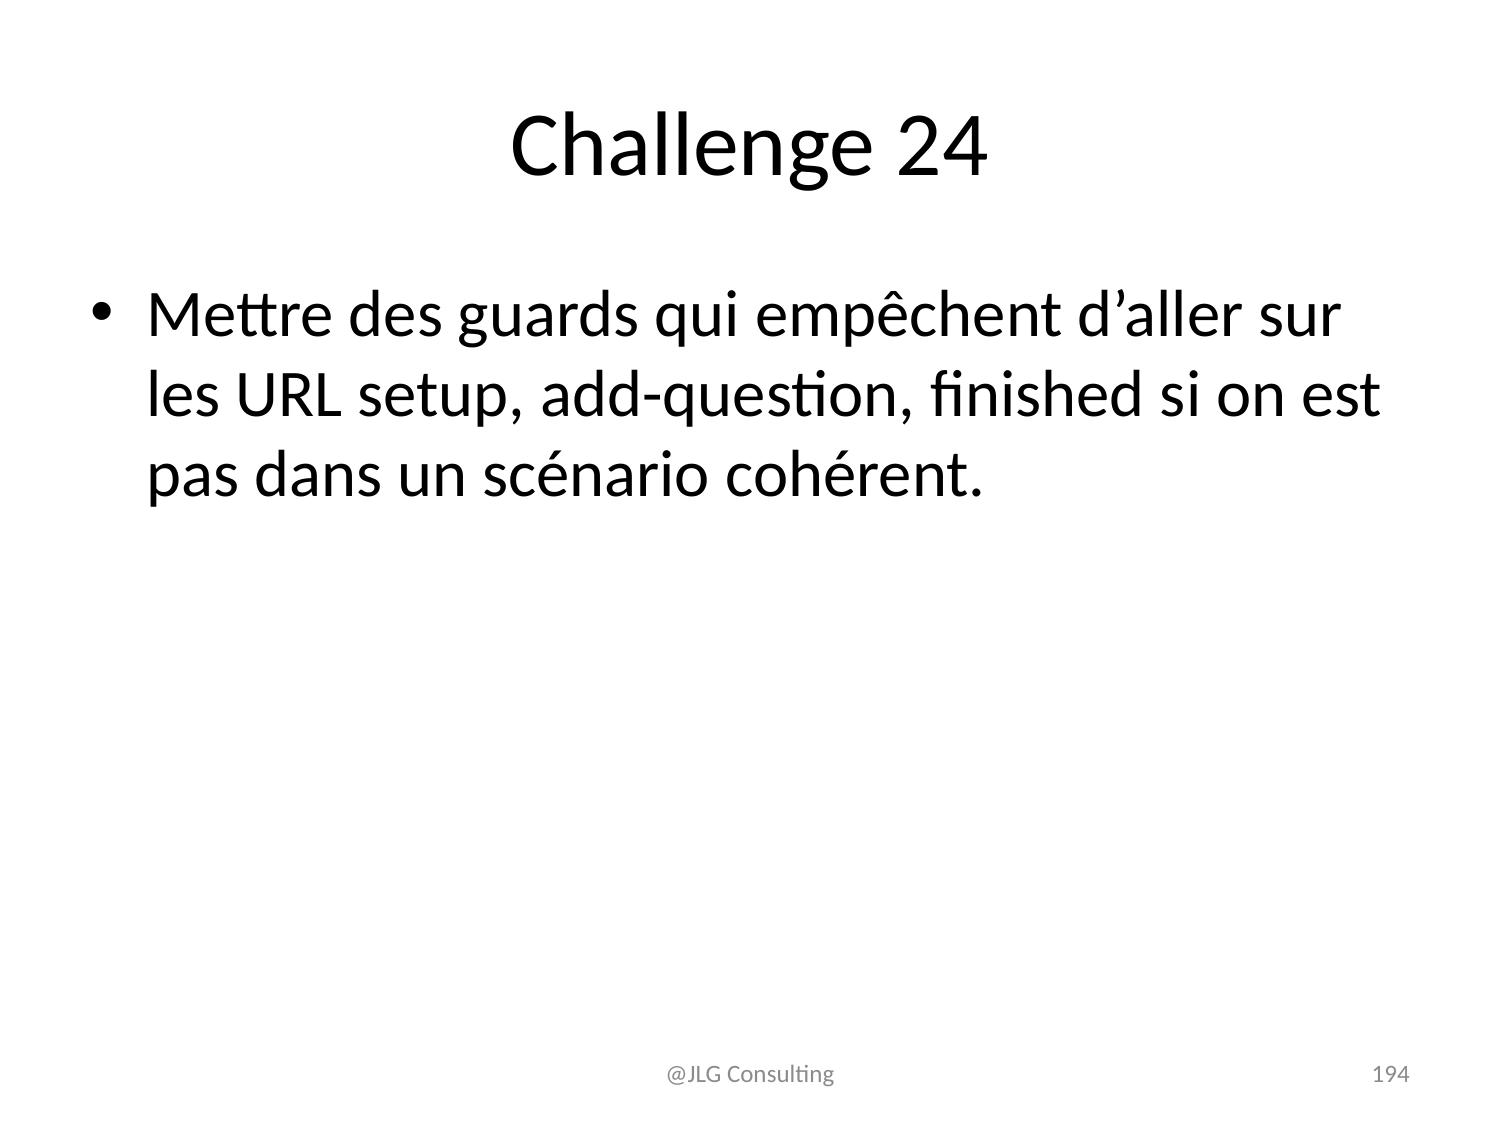

# Challenge 24
Mettre des guards qui empêchent d’aller sur les URL setup, add-question, finished si on est pas dans un scénario cohérent.
@JLG Consulting
194